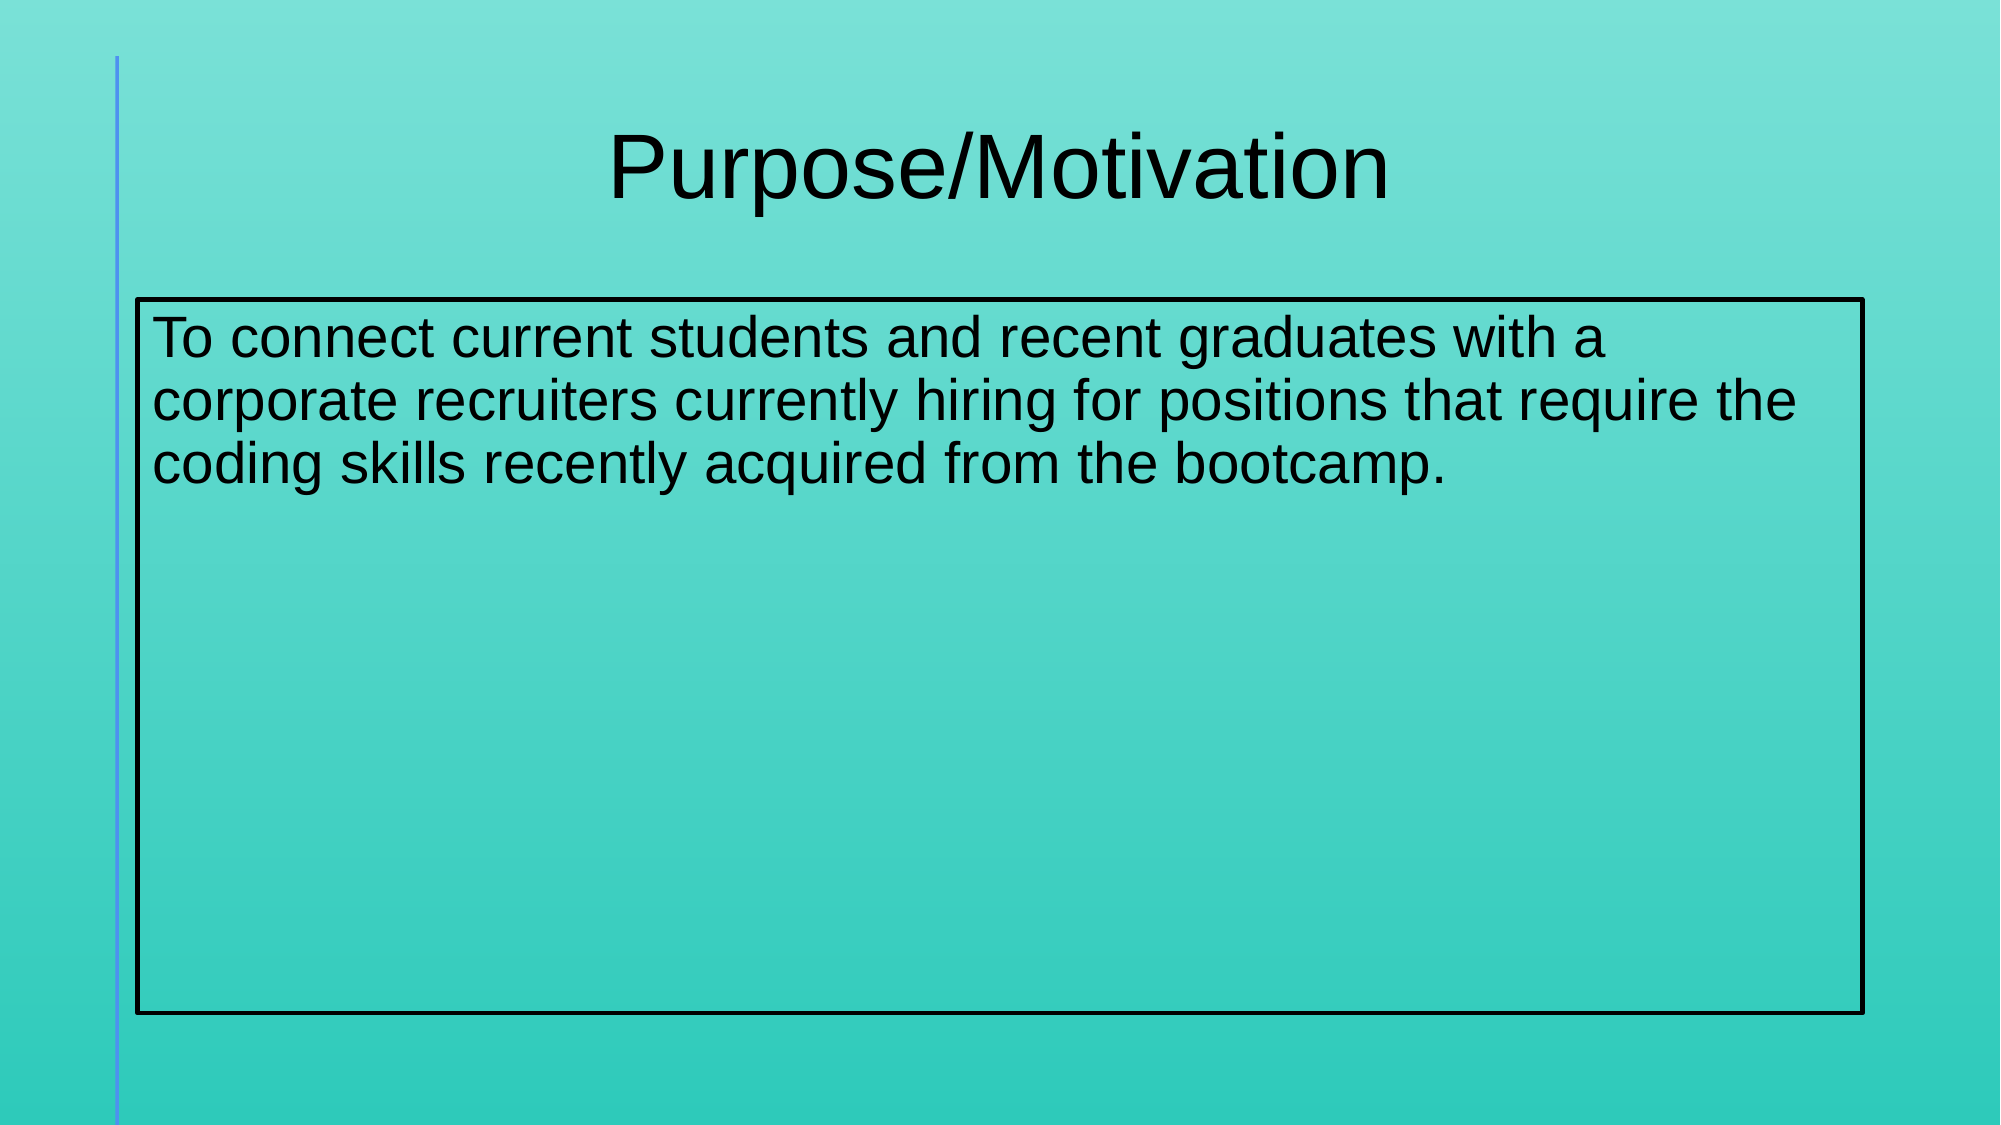

# Purpose/Motivation
To connect current students and recent graduates with a corporate recruiters currently hiring for positions that require the coding skills recently acquired from the bootcamp.